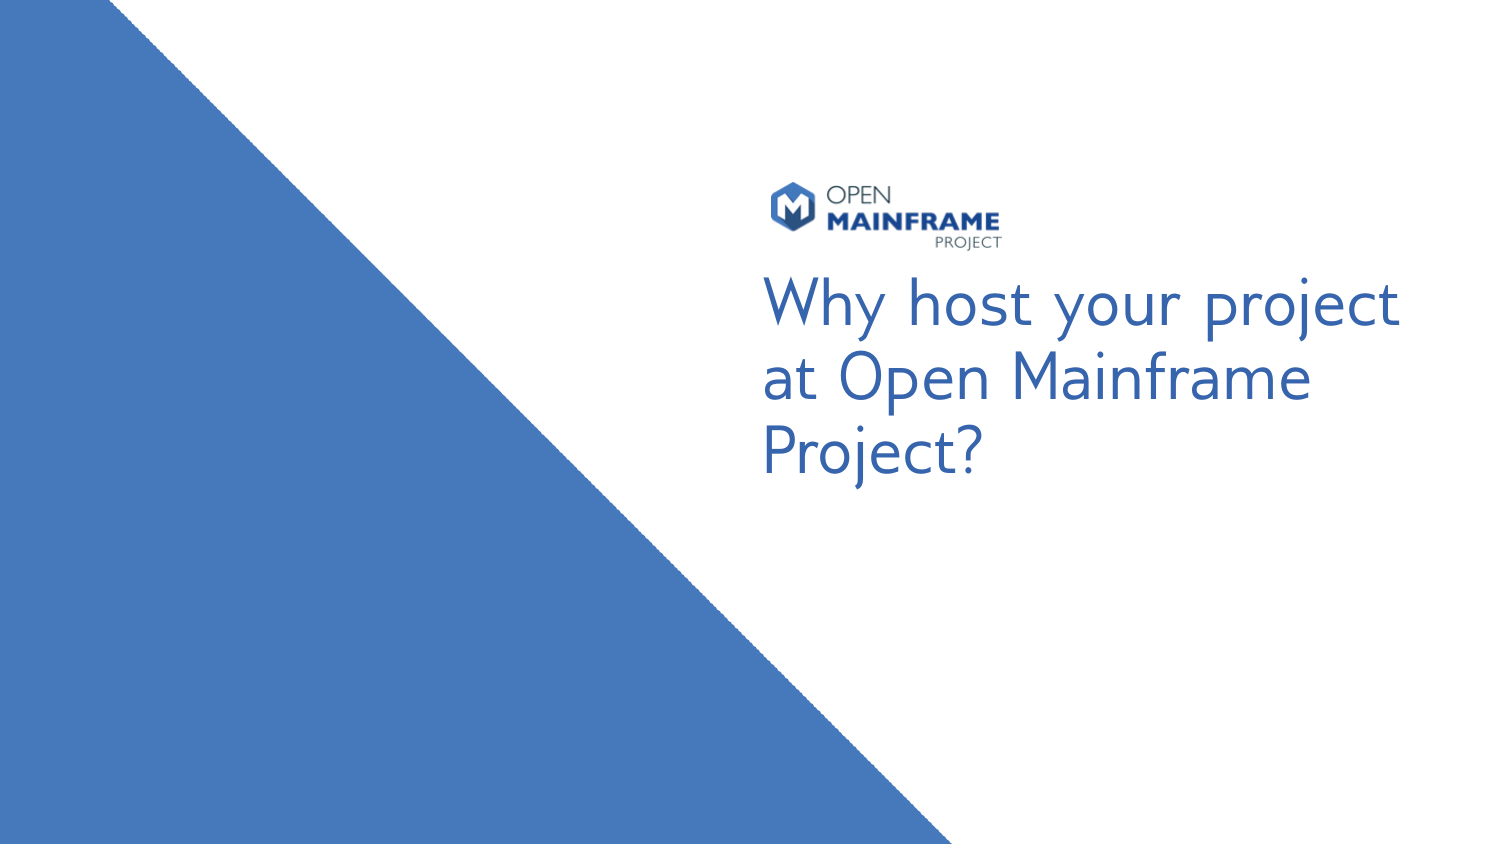

# Why host your project at Open Mainframe Project?